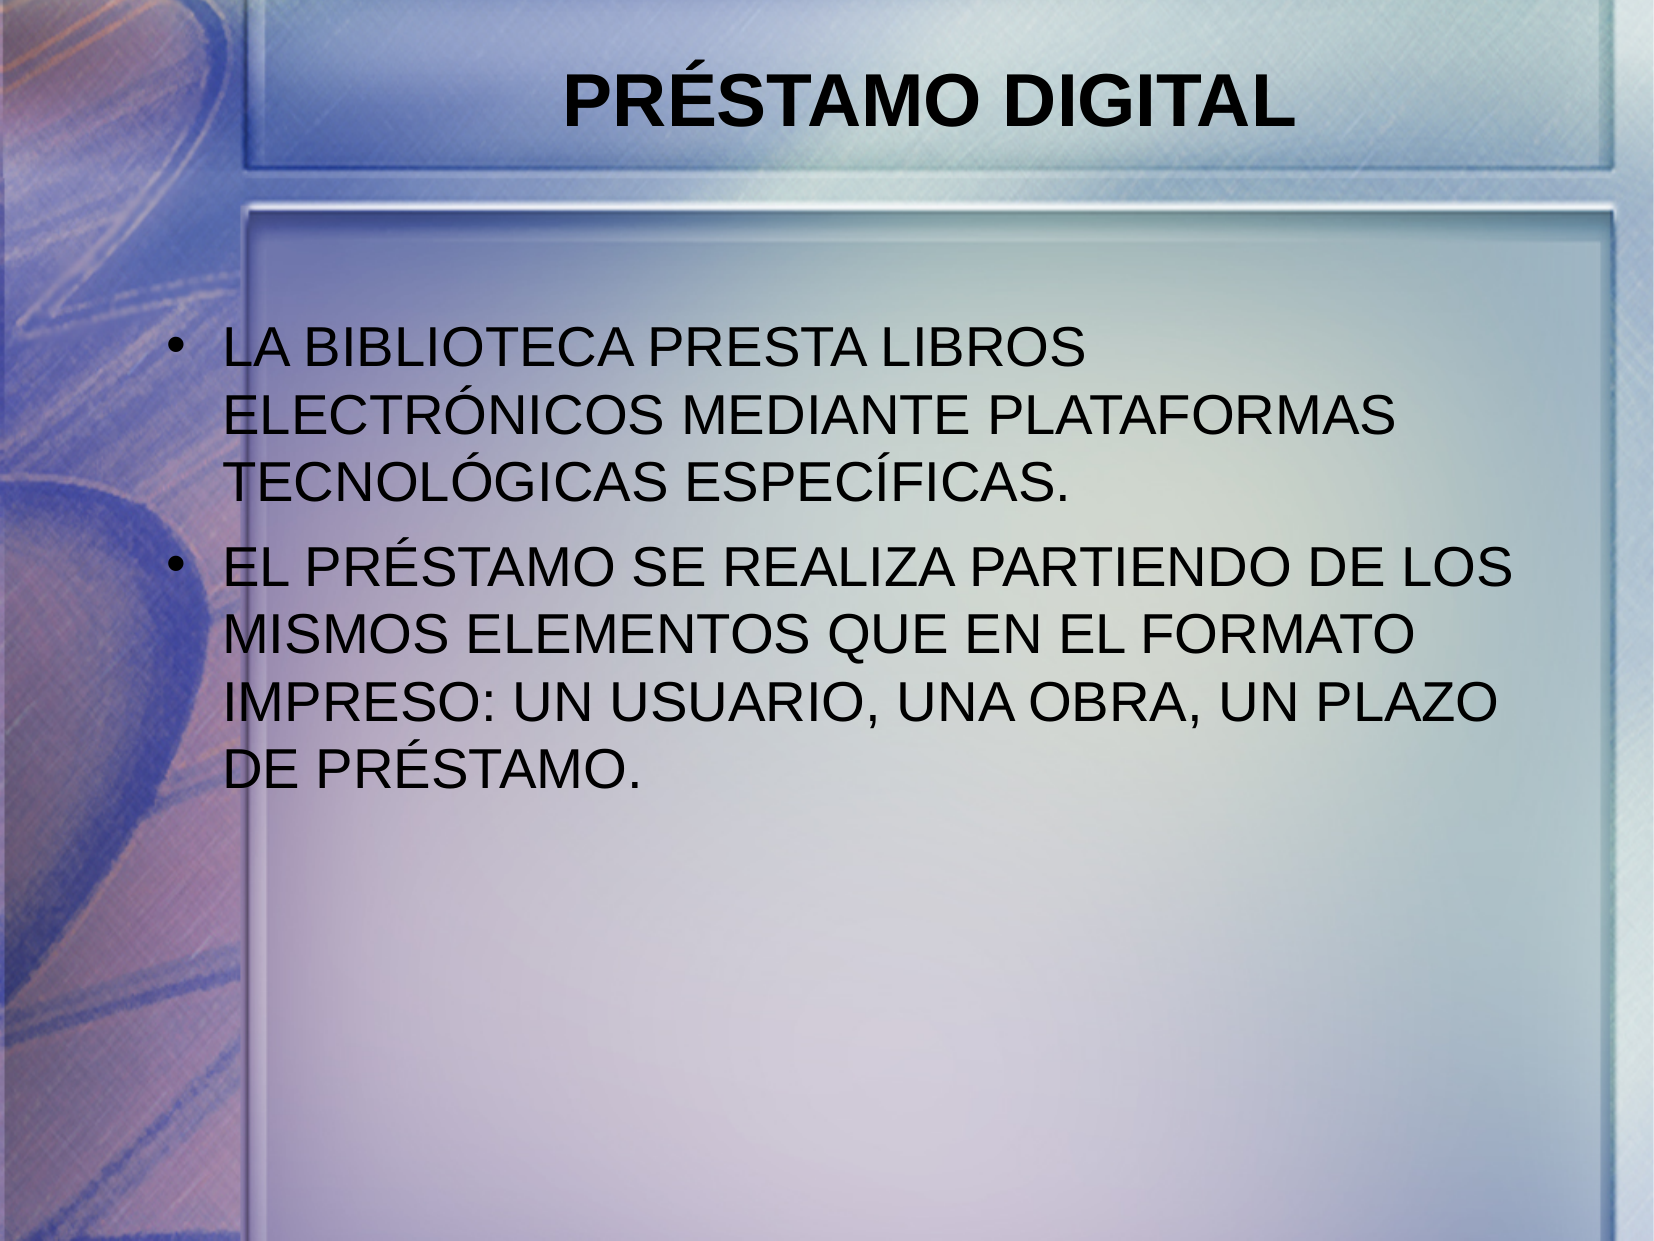

PRÉSTAMO DIGITAL
LA BIBLIOTECA PRESTA LIBROS ELECTRÓNICOS MEDIANTE PLATAFORMAS TECNOLÓGICAS ESPECÍFICAS.
EL PRÉSTAMO SE REALIZA PARTIENDO DE LOS MISMOS ELEMENTOS QUE EN EL FORMATO IMPRESO: UN USUARIO, UNA OBRA, UN PLAZO DE PRÉSTAMO.